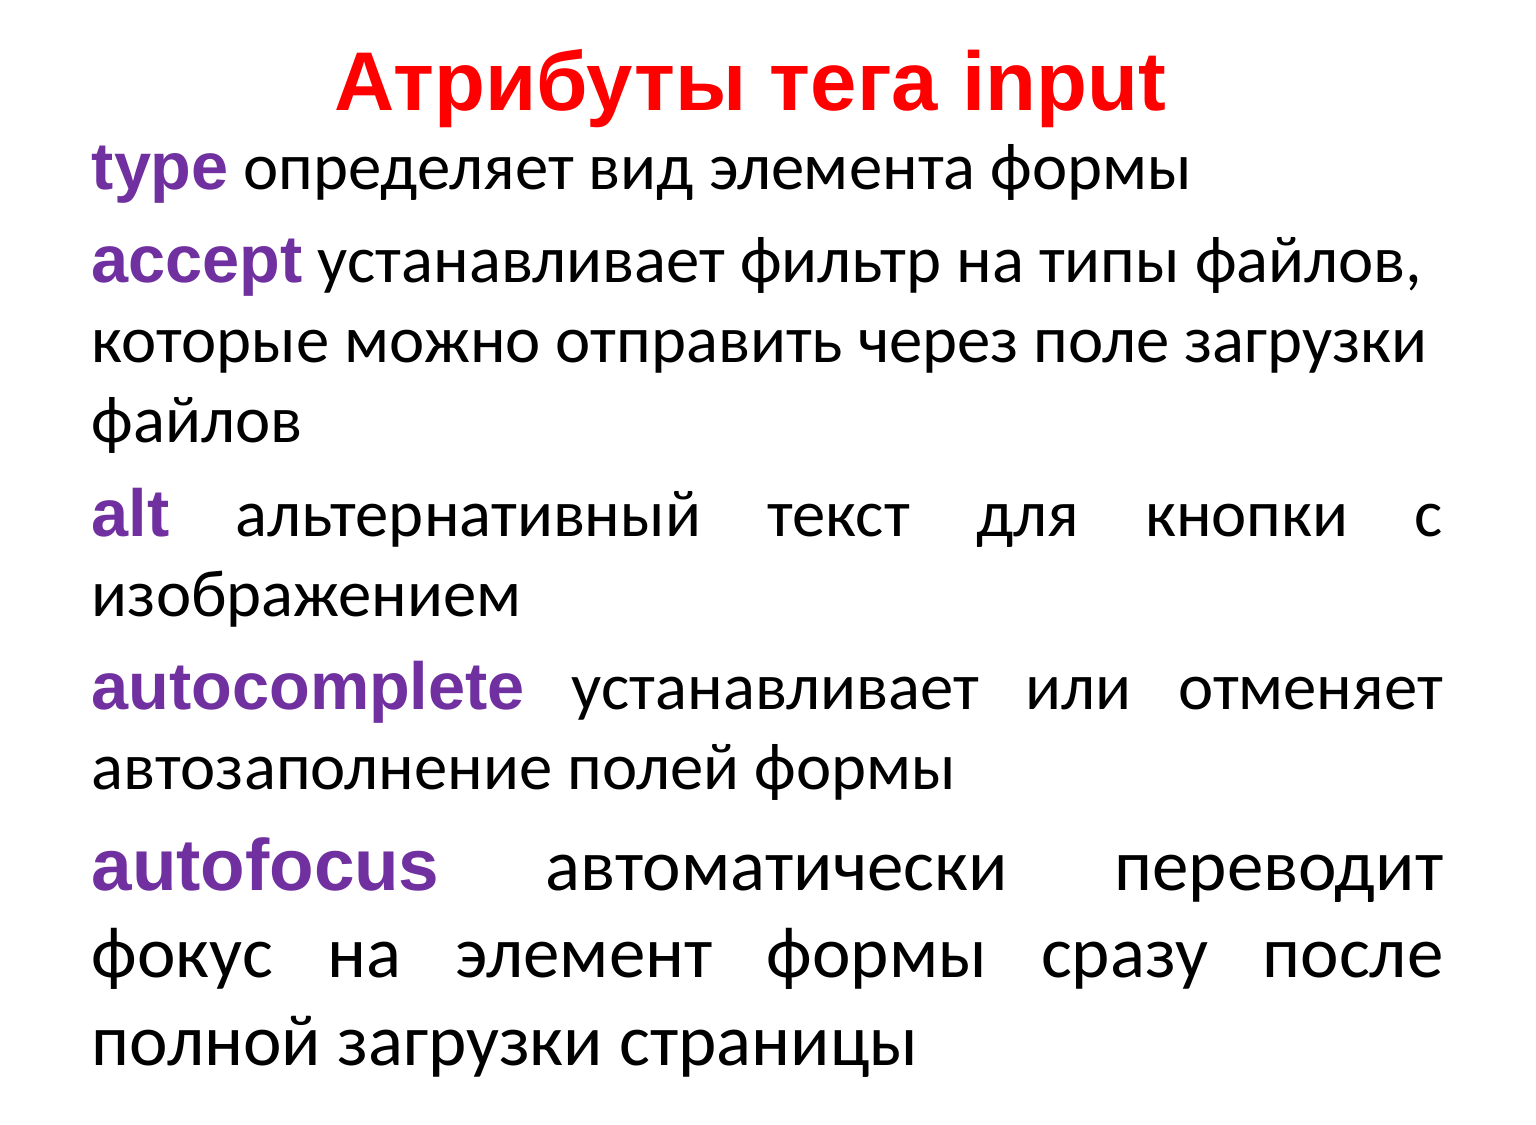

# Атрибуты тега input
type определяет вид элемента формы
аccept устанавливает фильтр на типы файлов, которые можно отправить через поле загрузки файлов
alt альтернативный текст для кнопки с изображением
autocomplete устанавливает или отменяет автозаполнение полей формы
autofocus автоматически переводит фокус на элемент формы сразу после полной загрузки страницы